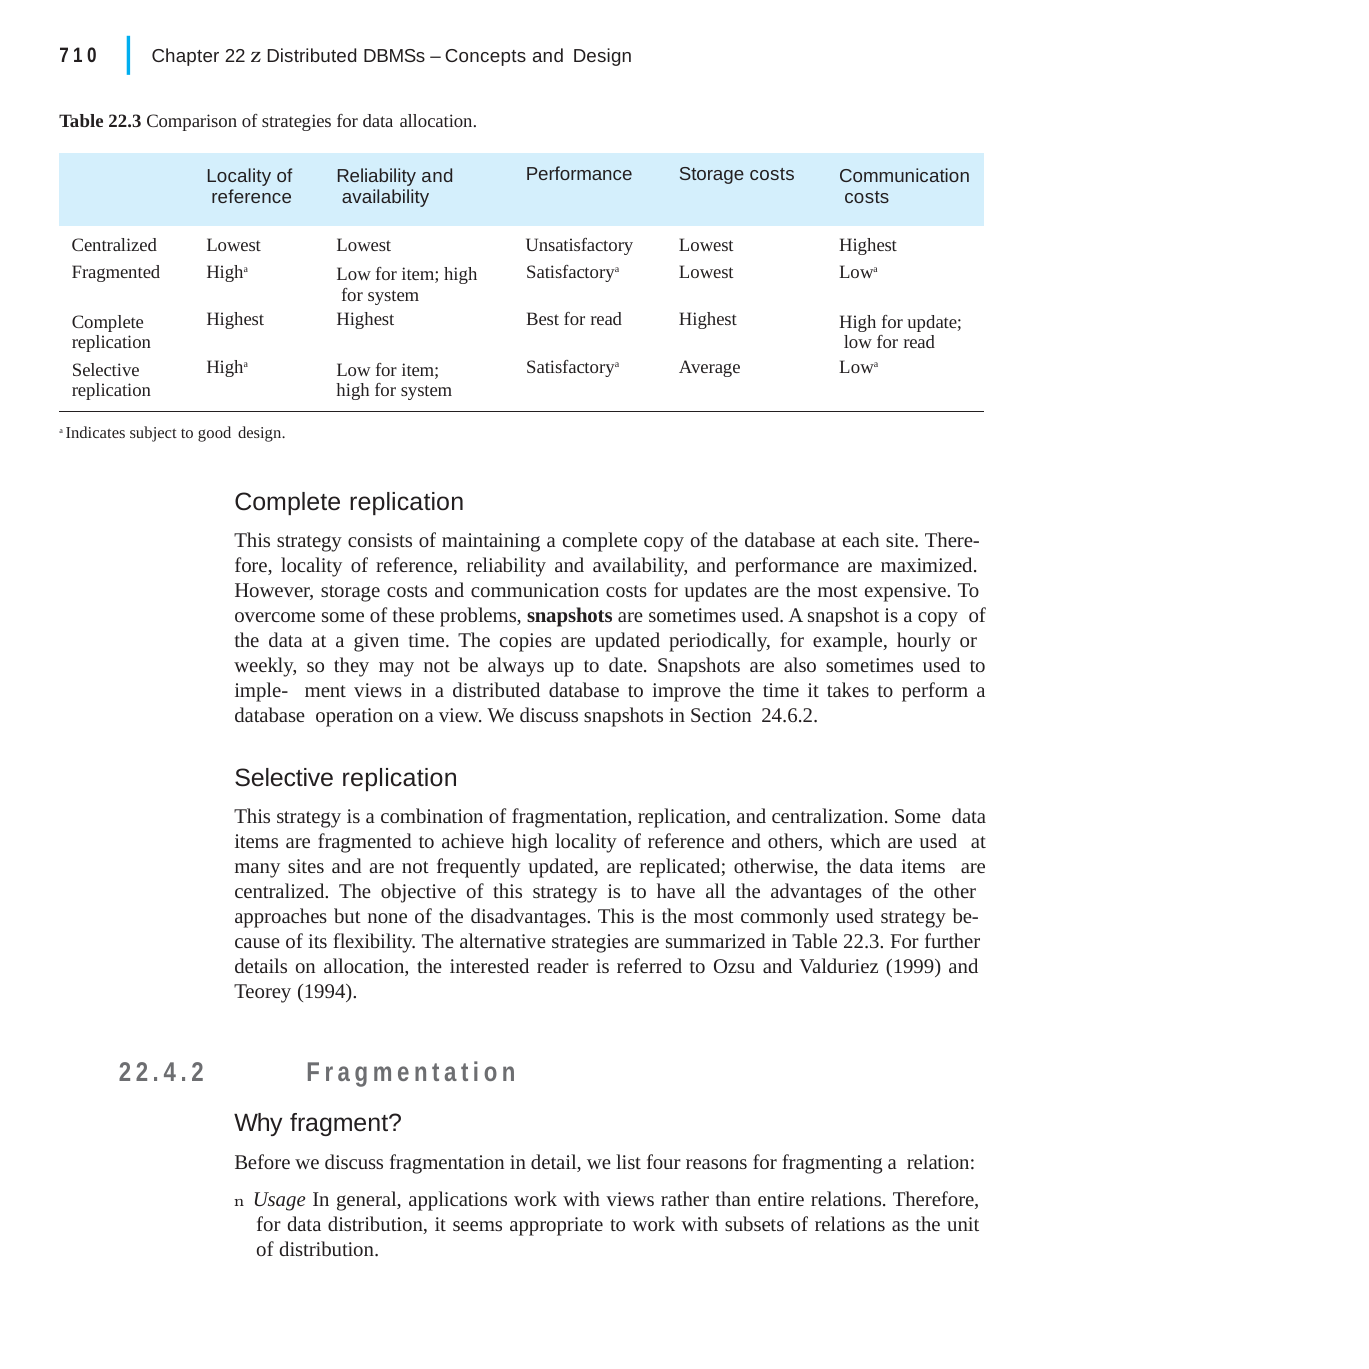

|
710	Chapter 22 z Distributed DBMSs – Concepts and Design
Table 22.3 Comparison of strategies for data allocation.
|  | Locality of reference | Reliability and availability | Performance | Storage costs | Communication costs |
| --- | --- | --- | --- | --- | --- |
| Centralized | Lowest | Lowest | Unsatisfactory | Lowest | Highest |
| Fragmented | Higha | Low for item; high for system | Satisfactorya | Lowest | Lowa |
| Complete replication | Highest | Highest | Best for read | Highest | High for update; low for read |
| Selective replication | Higha | Low for item; high for system | Satisfactorya | Average | Lowa |
a Indicates subject to good design.

Complete replication
This strategy consists of maintaining a complete copy of the database at each site. There-  fore, locality of reference, reliability and availability, and performance are maximized.  However, storage costs and communication costs for updates are the most expensive. To  overcome some of these problems, snapshots are sometimes used. A snapshot is a copy  of the data at a given time. The copies are updated periodically, for example, hourly or  weekly, so they may not be always up to date. Snapshots are also sometimes used to imple-  ment views in a distributed database to improve the time it takes to perform a database  operation on a view. We discuss snapshots in Section 24.6.2.

Selective replication
This strategy is a combination of fragmentation, replication, and centralization. Some  data items are fragmented to achieve high locality of reference and others, which are used  at many sites and are not frequently updated, are replicated; otherwise, the data items  are centralized. The objective of this strategy is to have all the advantages of the other  approaches but none of the disadvantages. This is the most commonly used strategy be-  cause of its flexibility. The alternative strategies are summarized in Table 22.3. For further  details on allocation, the interested reader is referred to Ozsu and Valduriez (1999) and  Teorey (1994).

22.4.2	Fragmentation
Why fragment?
Before we discuss fragmentation in detail, we list four reasons for fragmenting a relation:
n Usage In general, applications work with views rather than entire relations. Therefore,  for data distribution, it seems appropriate to work with subsets of relations as the unit  of distribution.